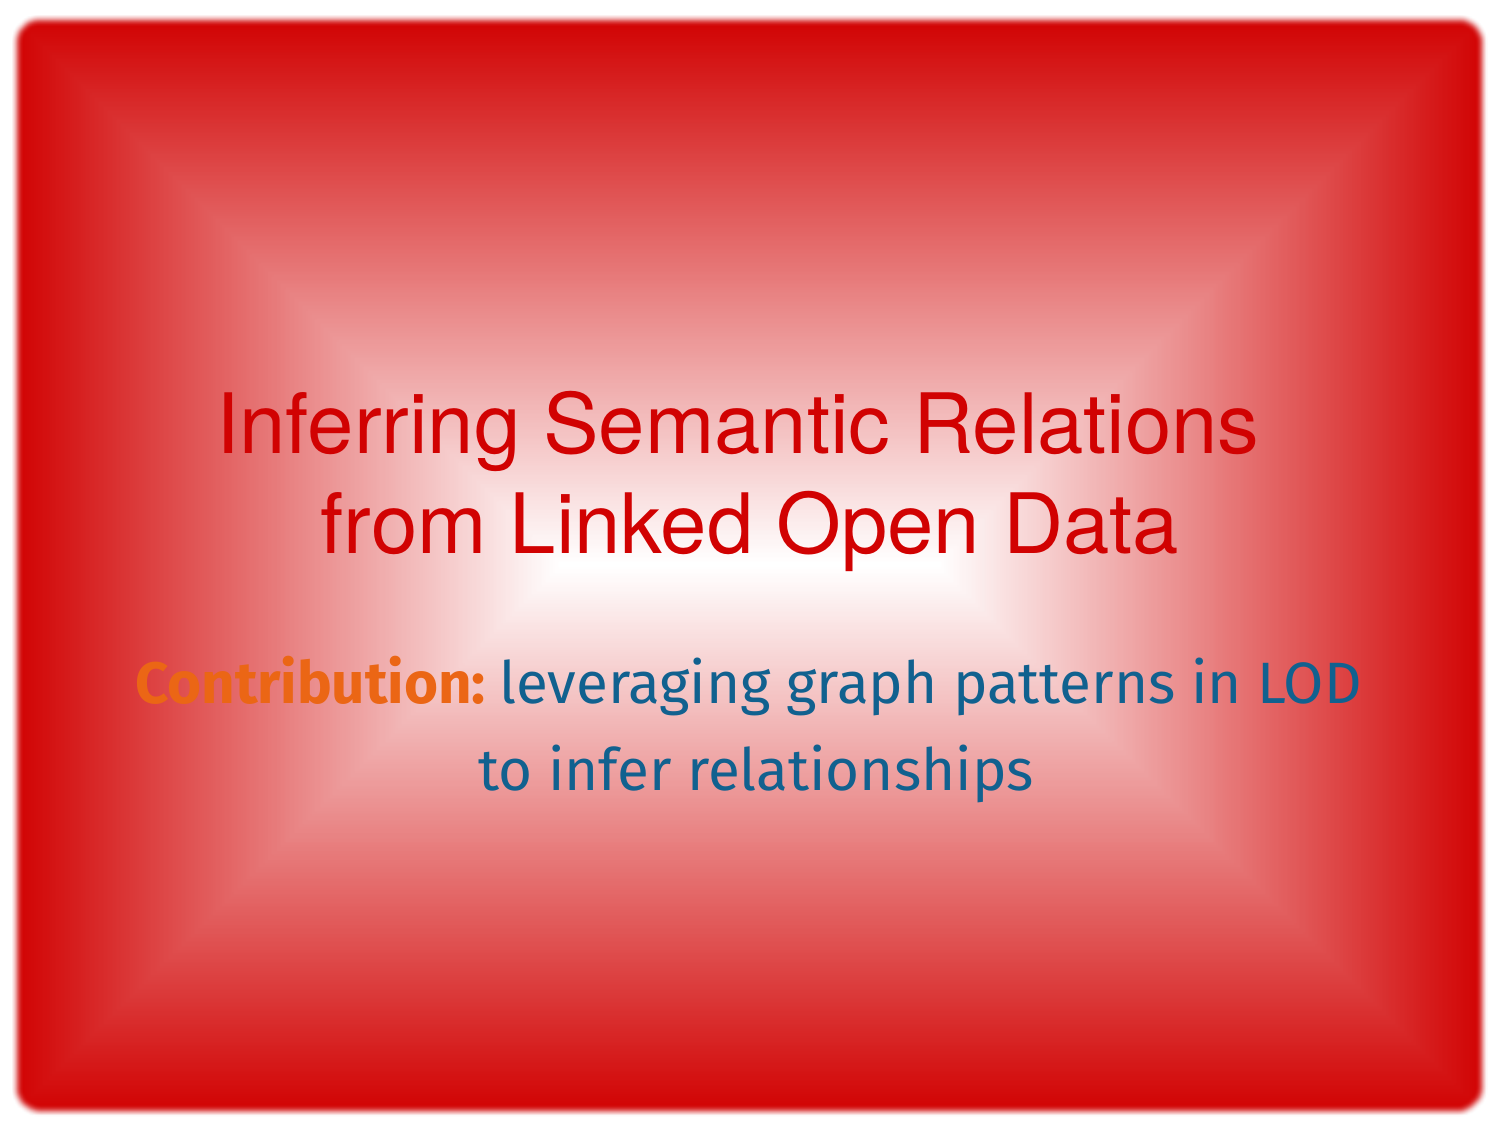

# Inferring Semantic Relations from Linked Open Data
Contribution: leveraging graph patterns in LOD
to infer relationships